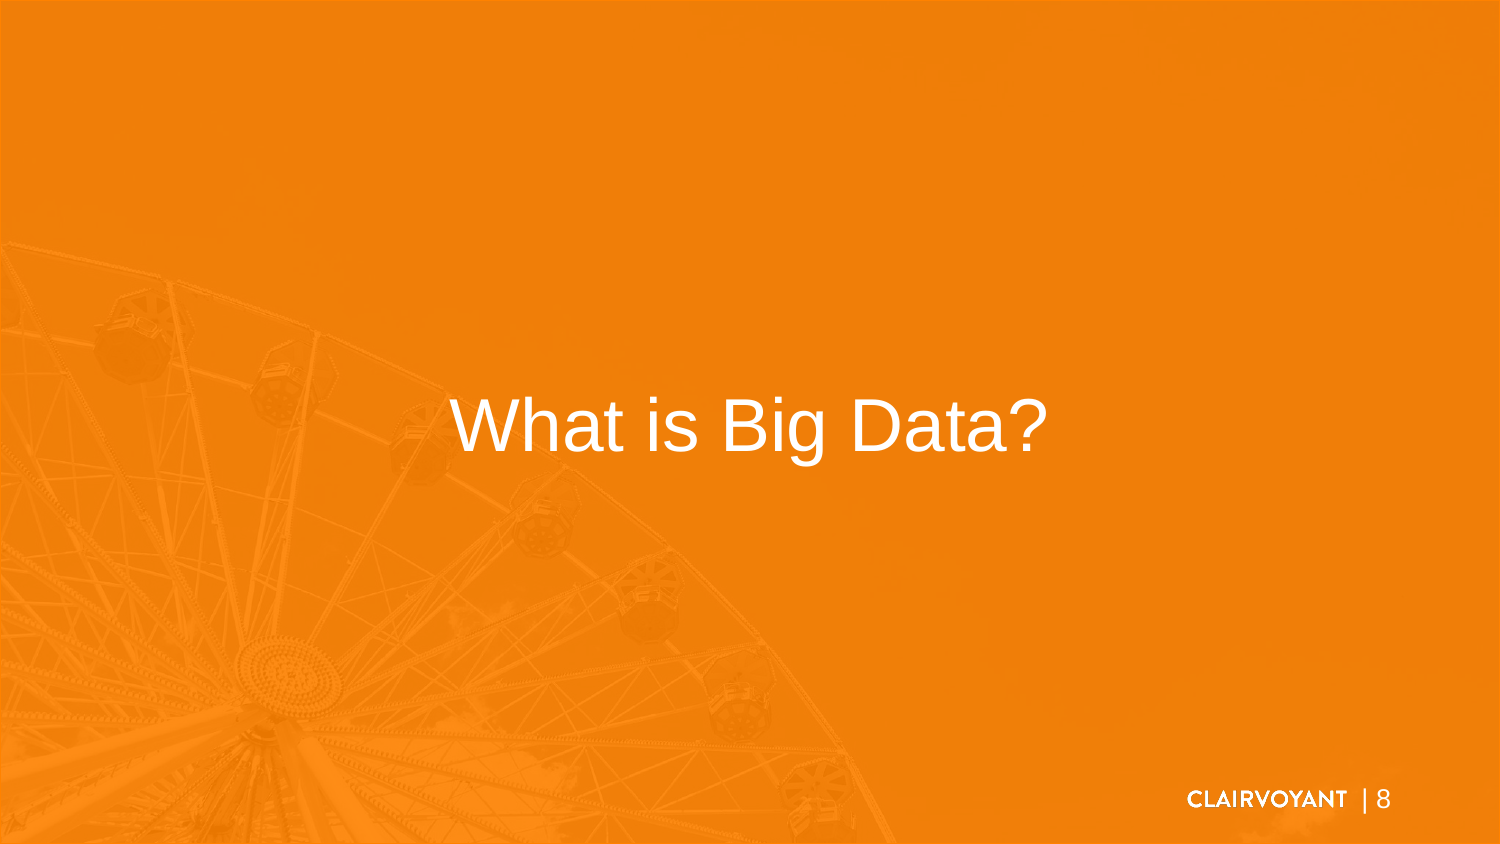

# What is Big Data?
| 8